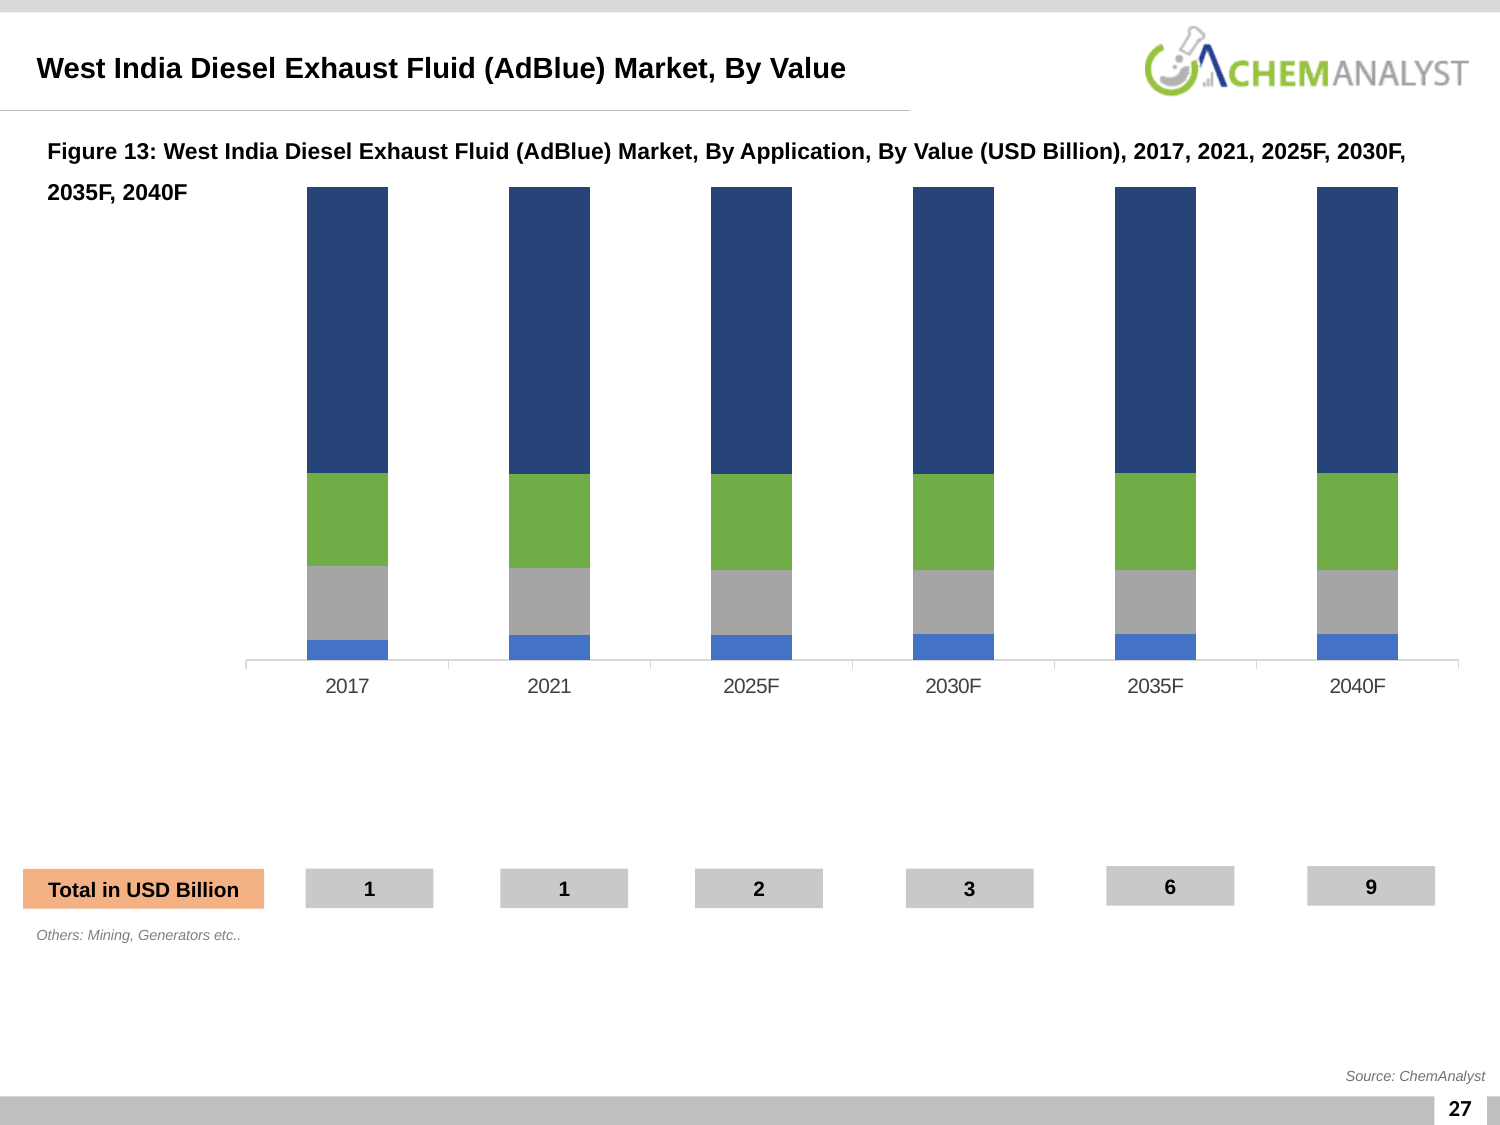

West India Diesel Exhaust Fluid (AdBlue) Market, By Value
Figure 13: West India Diesel Exhaust Fluid (AdBlue) Market, By Application, By Value (USD Billion), 2017, 2021, 2025F, 2030F, 2035F, 2040F

### Chart

| Category | Others | Agriculture | Construction | Automotive |
|---|---|---|---|---|
| 2017 | 0.03484147353194462 | 0.12764276303350003 | 0.16240225662772226 | 0.4949128840290556 |
| 2021 | 0.052585526343167904 | 0.139800545644032 | 0.196036474378752 | 0.598172694594048 |
| 2025F | 0.0988594172475001 | 0.25089460236750005 | 0.3674792755725001 | 1.1101126798125003 |
| 2030F | 0.1724622521150469 | 0.4205329553385027 | 0.6370480653307629 | 1.894272888720165 |
| 2035F | 0.3057611128525519 | 0.7577072833097915 | 1.1410245908457468 | 3.375089364315854 |
| 2040F | 0.5104847231195179 | 1.2453987659528418 | 1.8828148256318074 | 5.559224624386246 |
6
9
1
1
2
3
Total in USD Billion
Others: Mining, Generators etc..
Source: ChemAnalyst